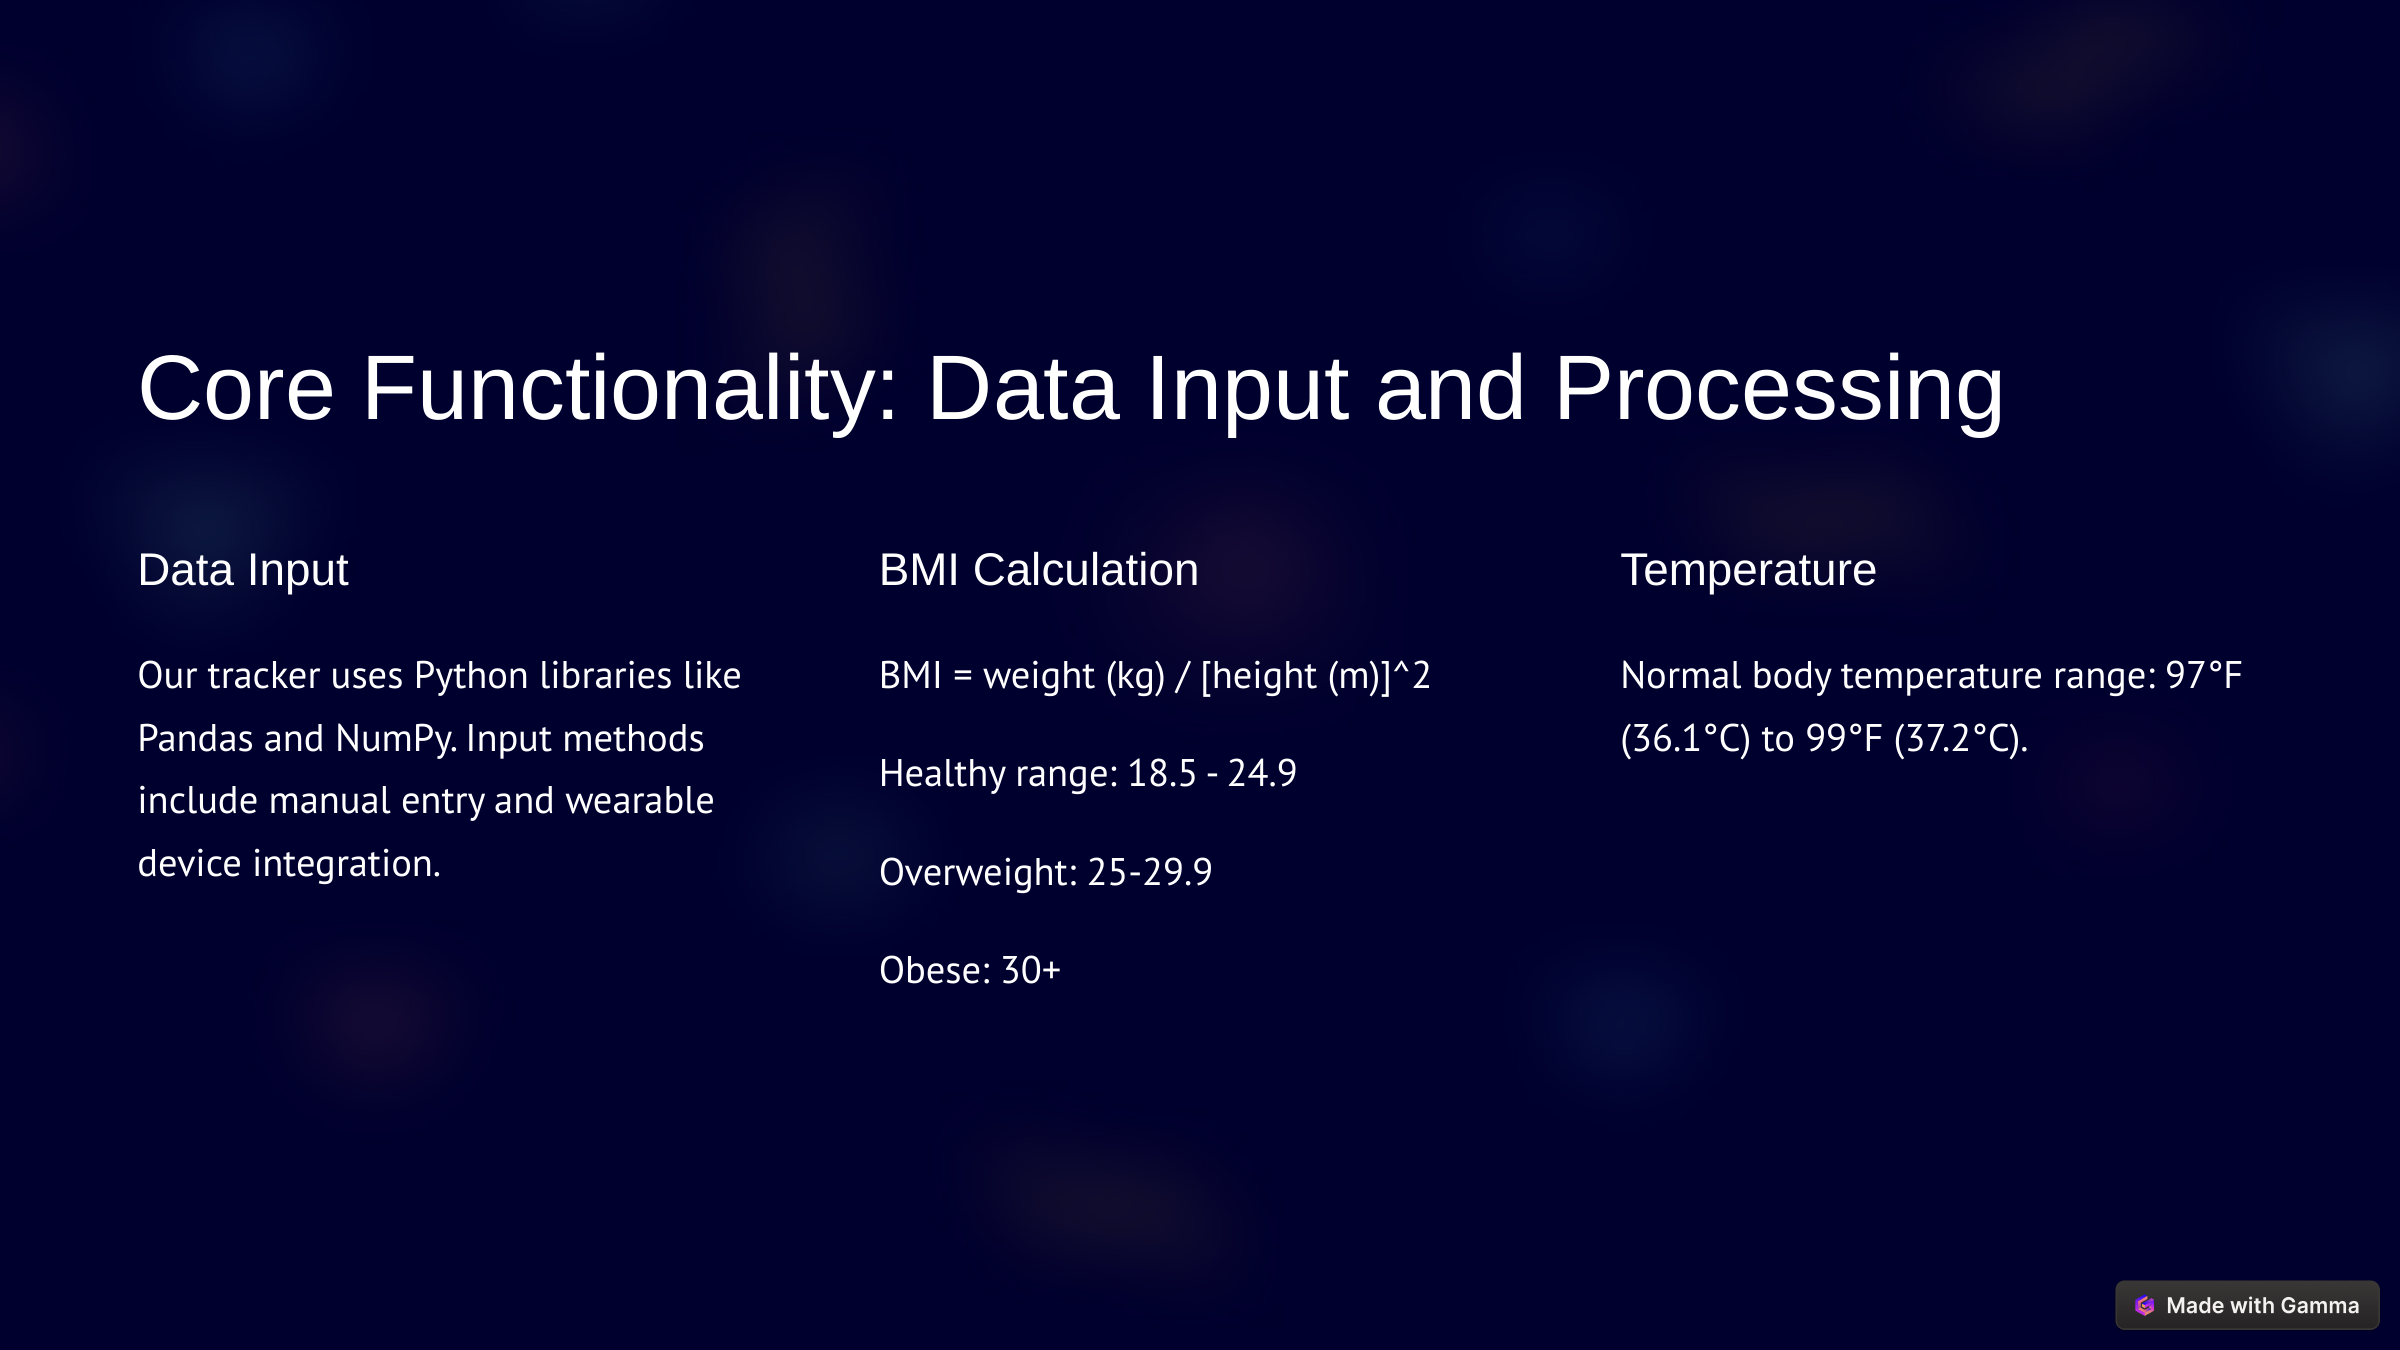

Core Functionality: Data Input and Processing
Data Input
BMI Calculation
Temperature
Our tracker uses Python libraries like Pandas and NumPy. Input methods include manual entry and wearable device integration.
BMI = weight (kg) / [height (m)]^2
Normal body temperature range: 97°F (36.1°C) to 99°F (37.2°C).
Healthy range: 18.5 - 24.9
Overweight: 25-29.9
Obese: 30+